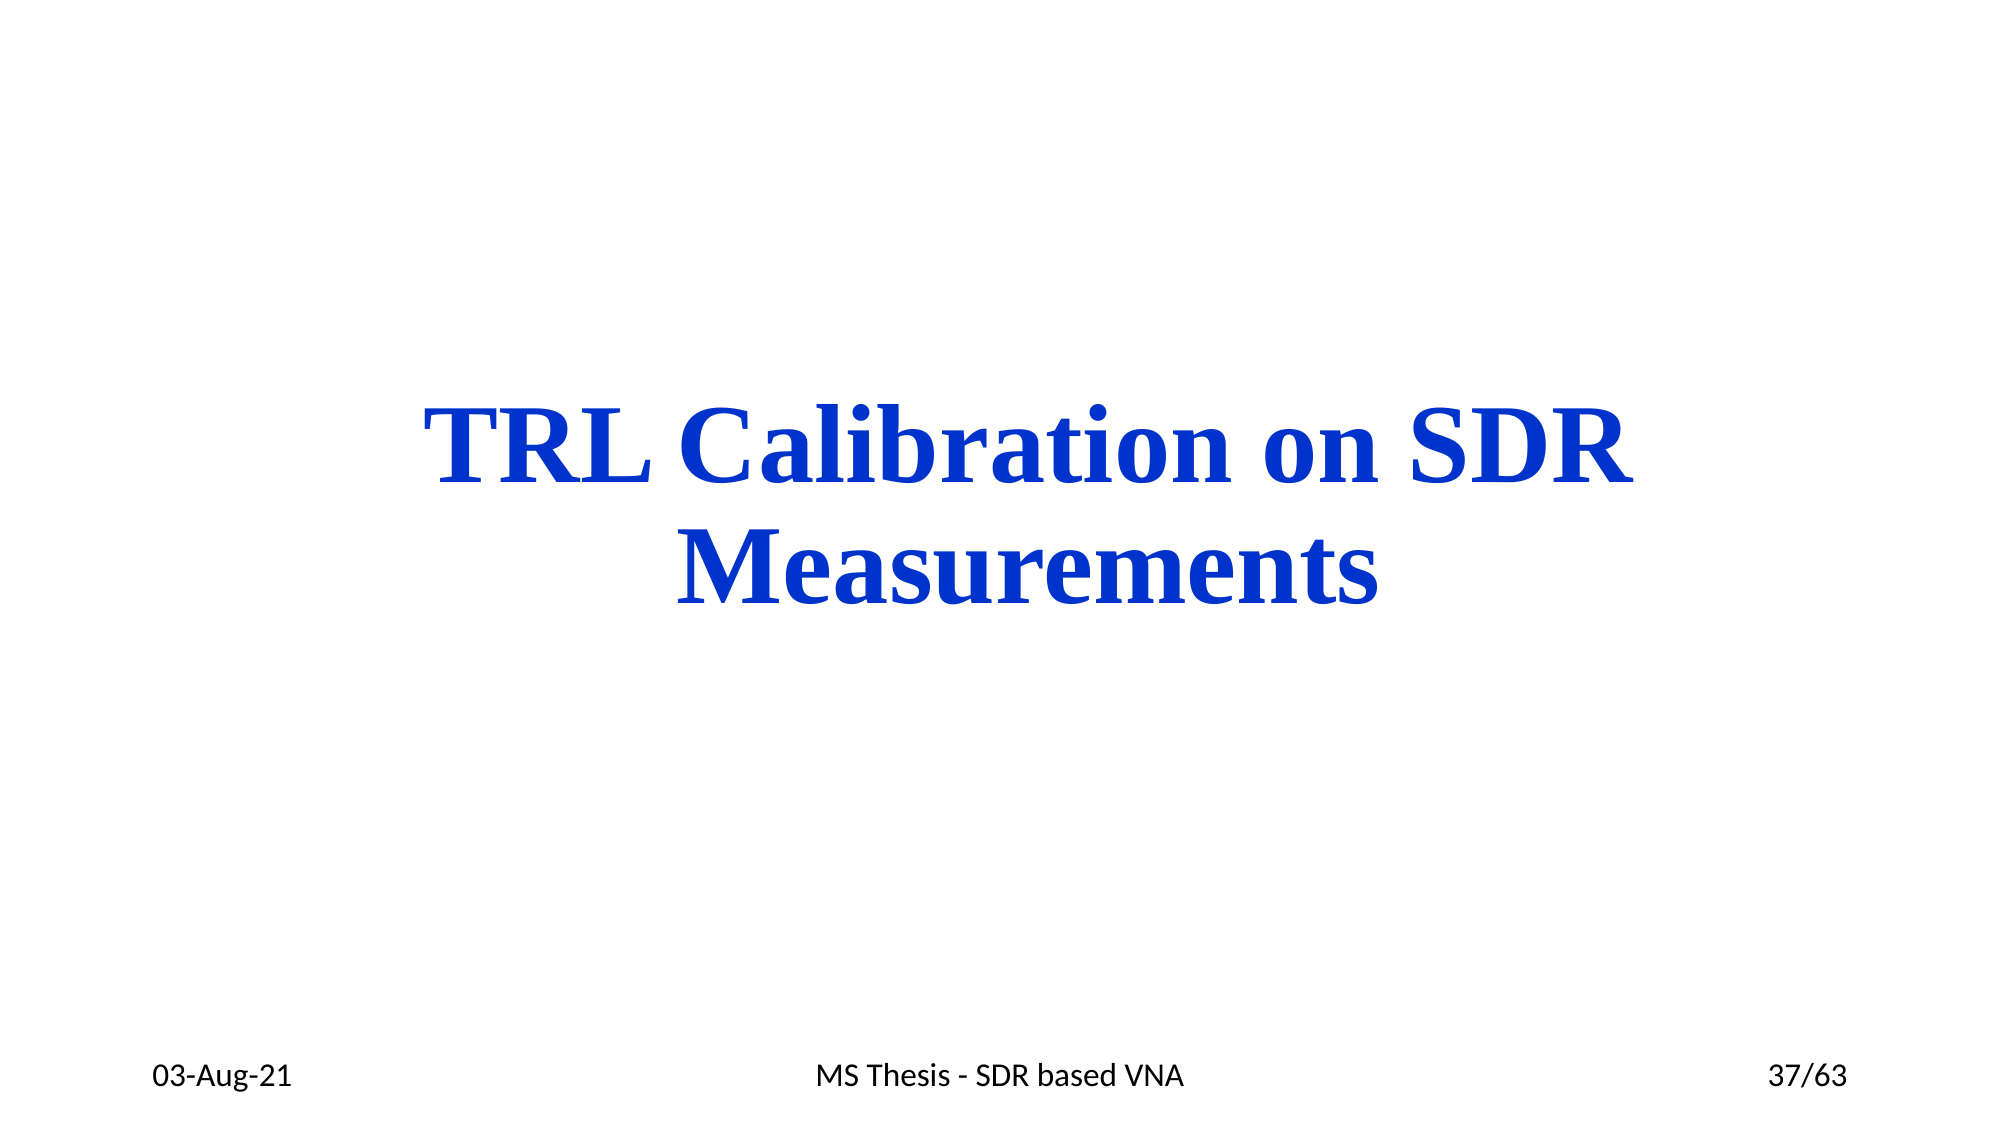

TRL Calibration on SDR Measurements
03-Aug-21
MS Thesis - SDR based VNA
37/63